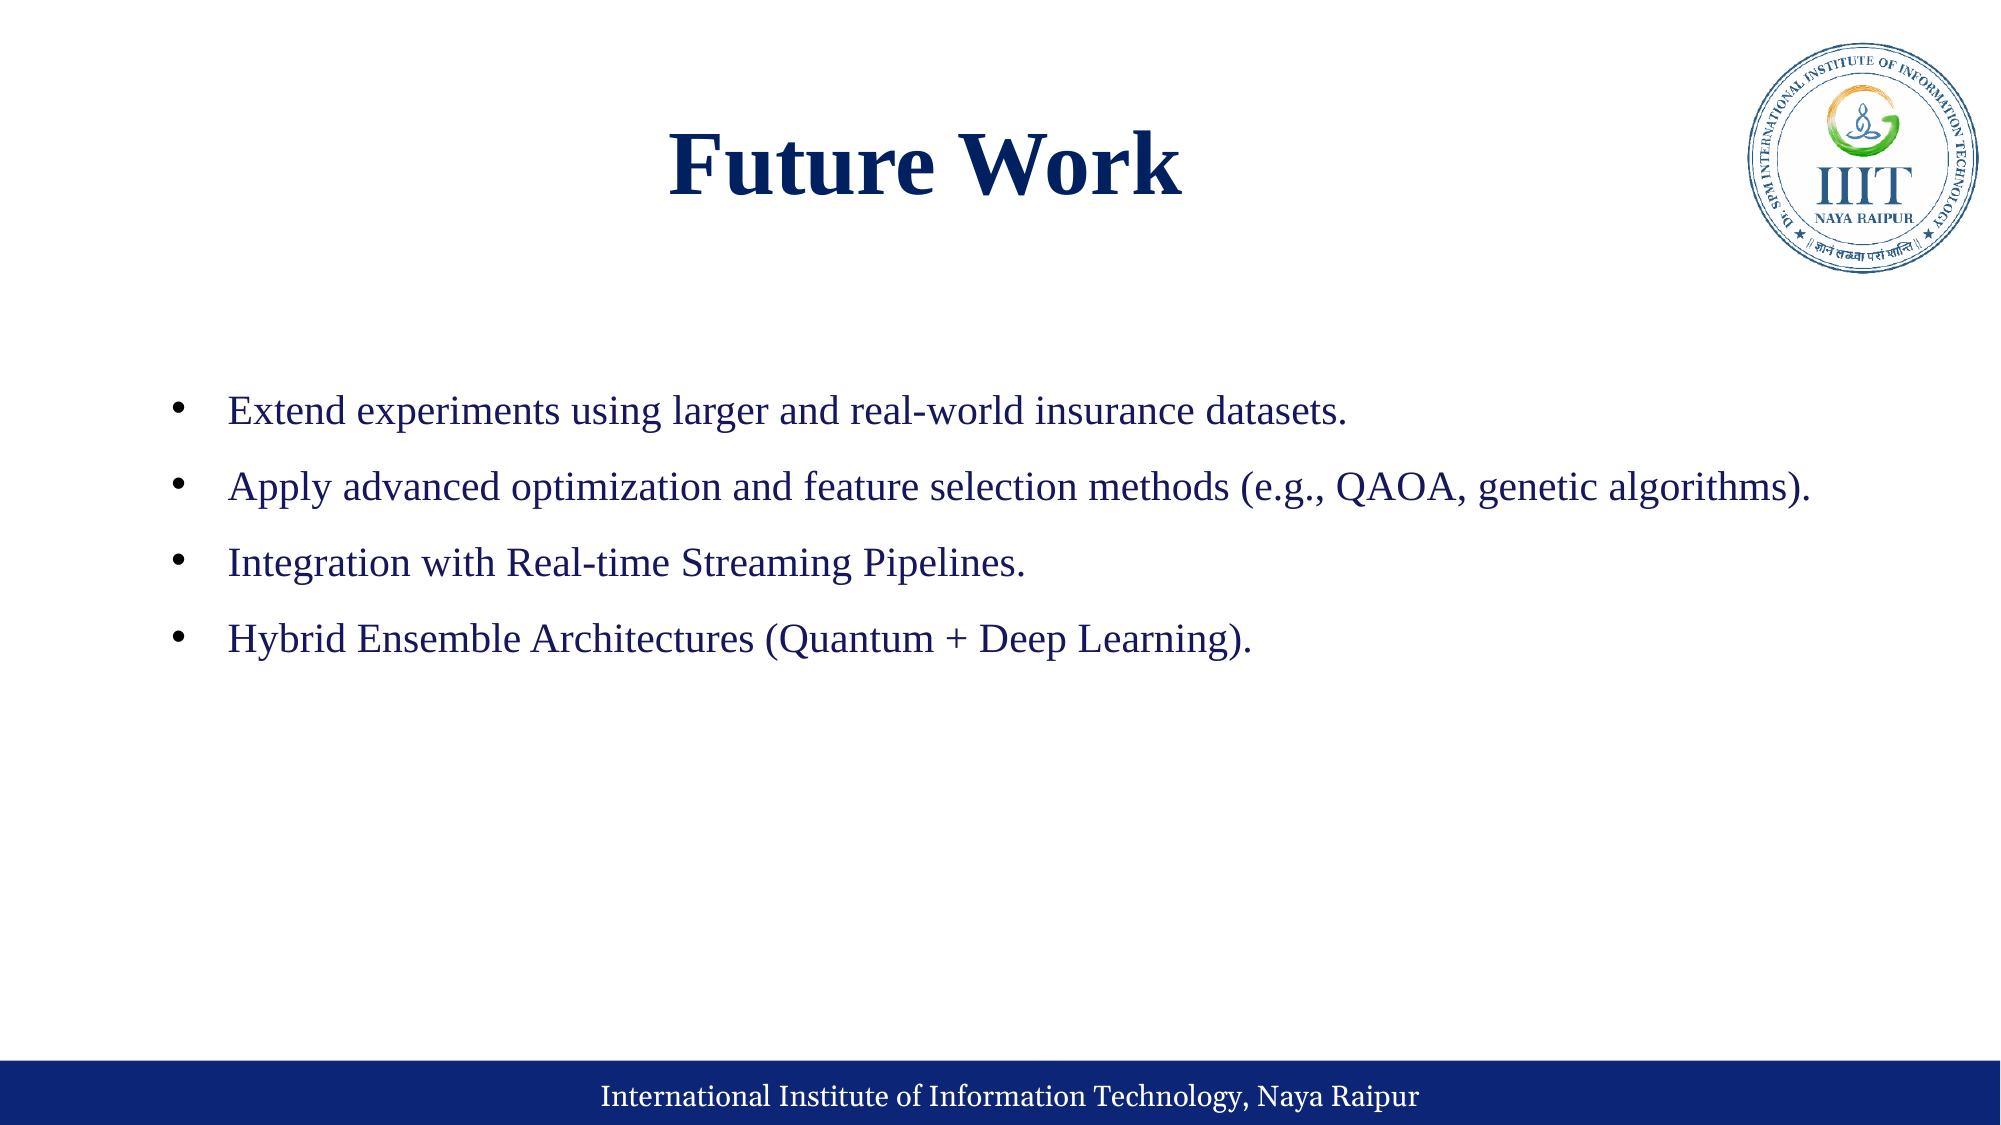

# Future Work
Extend experiments using larger and real-world insurance datasets.
Apply advanced optimization and feature selection methods (e.g., QAOA, genetic algorithms).
Integration with Real-time Streaming Pipelines.
Hybrid Ensemble Architectures (Quantum + Deep Learning).

International Institute of Information Technology, Naya Raipur